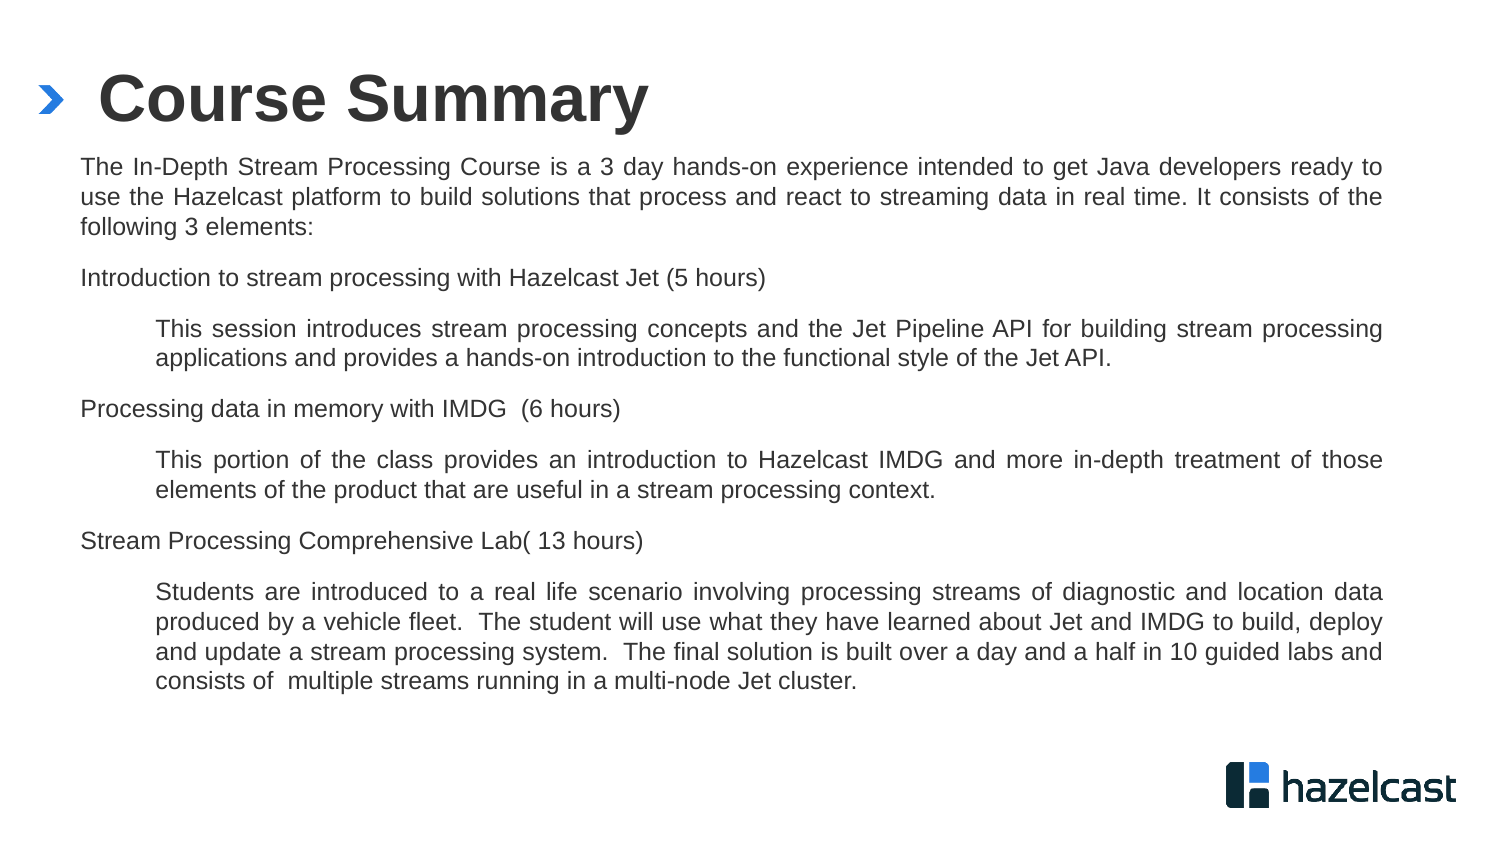

# Course Summary
The In-Depth Stream Processing Course is a 3 day hands-on experience intended to get Java developers ready to use the Hazelcast platform to build solutions that process and react to streaming data in real time. It consists of the following 3 elements:
Introduction to stream processing with Hazelcast Jet (5 hours)
This session introduces stream processing concepts and the Jet Pipeline API for building stream processing applications and provides a hands-on introduction to the functional style of the Jet API.
Processing data in memory with IMDG  (6 hours)
This portion of the class provides an introduction to Hazelcast IMDG and more in-depth treatment of those elements of the product that are useful in a stream processing context.
Stream Processing Comprehensive Lab( 13 hours)
Students are introduced to a real life scenario involving processing streams of diagnostic and location data produced by a vehicle fleet.  The student will use what they have learned about Jet and IMDG to build, deploy and update a stream processing system.  The final solution is built over a day and a half in 10 guided labs and consists of  multiple streams running in a multi-node Jet cluster.